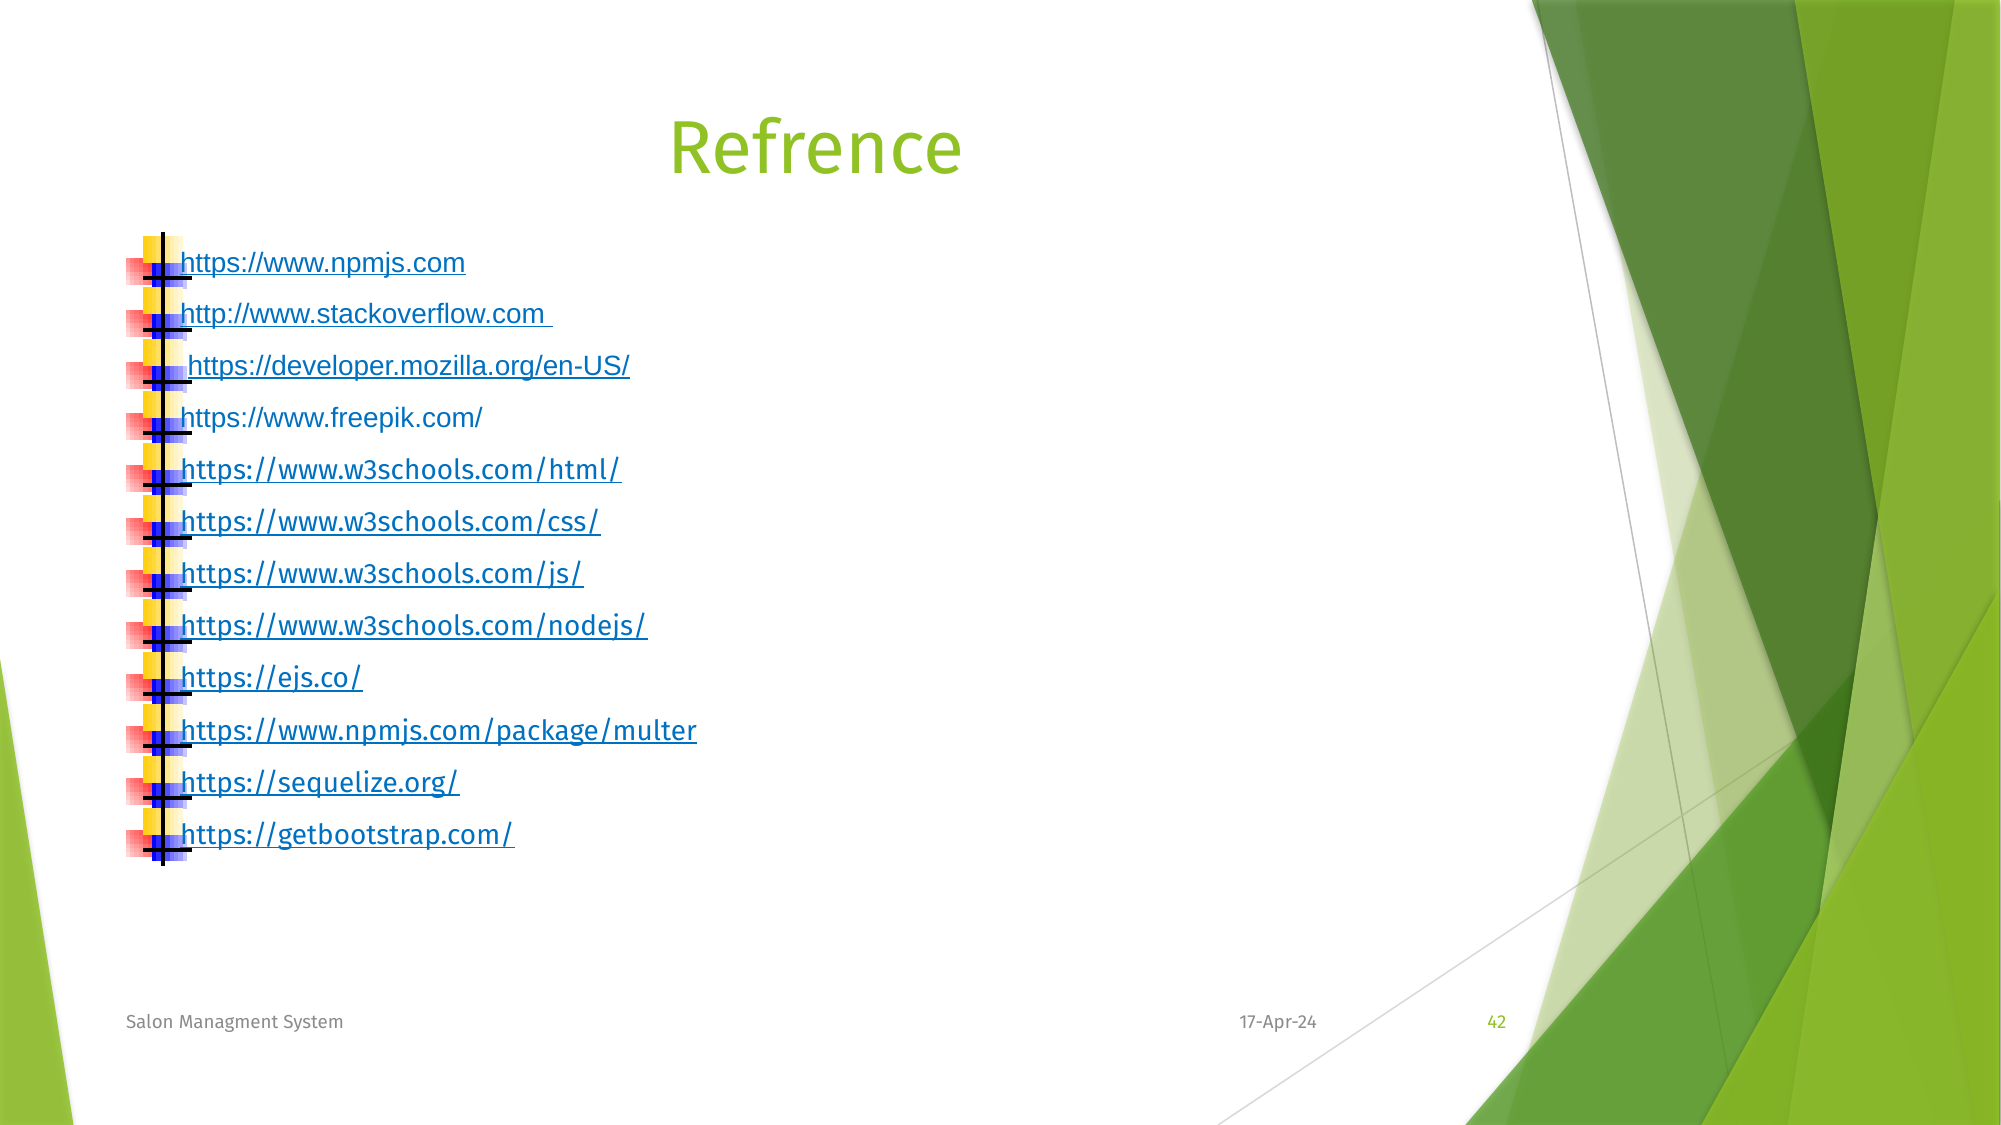

# Refrence
https://www.npmjs.com
http://www.stackoverflow.com
 https://developer.mozilla.org/en-US/
https://www.freepik.com/
https://www.w3schools.com/html/
https://www.w3schools.com/css/
https://www.w3schools.com/js/
https://www.w3schools.com/nodejs/
https://ejs.co/
https://www.npmjs.com/package/multer
https://sequelize.org/
https://getbootstrap.com/

Salon Managment System
17-Apr-24
42